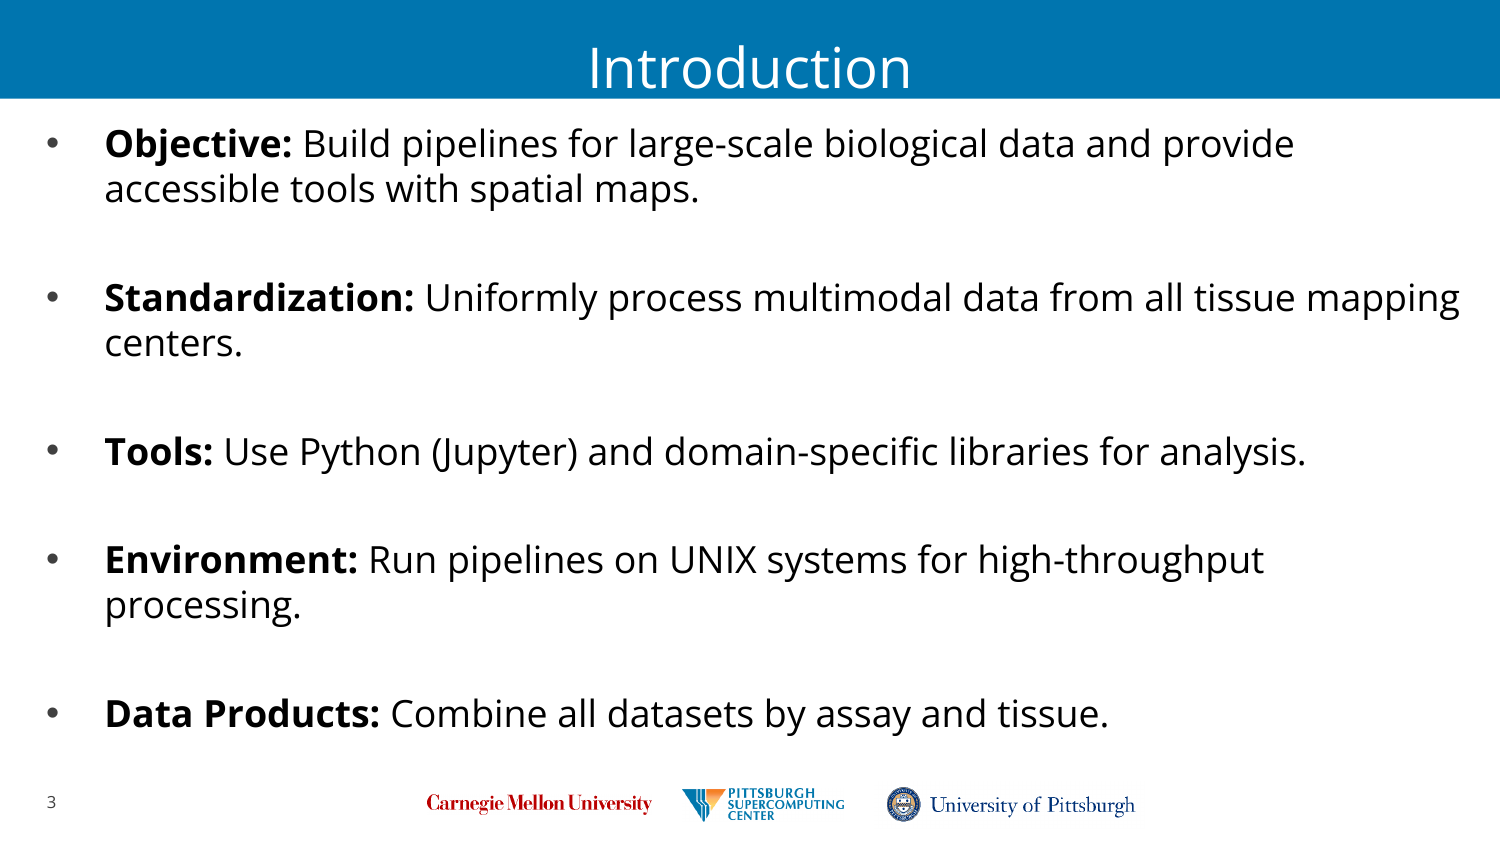

# Introduction
Objective: Build pipelines for large-scale biological data and provide accessible tools with spatial maps.

Standardization: Uniformly process multimodal data from all tissue mapping centers.

Tools: Use Python (Jupyter) and domain-specific libraries for analysis.

Environment: Run pipelines on UNIX systems for high-throughput processing.

Data Products: Combine all datasets by assay and tissue.
3